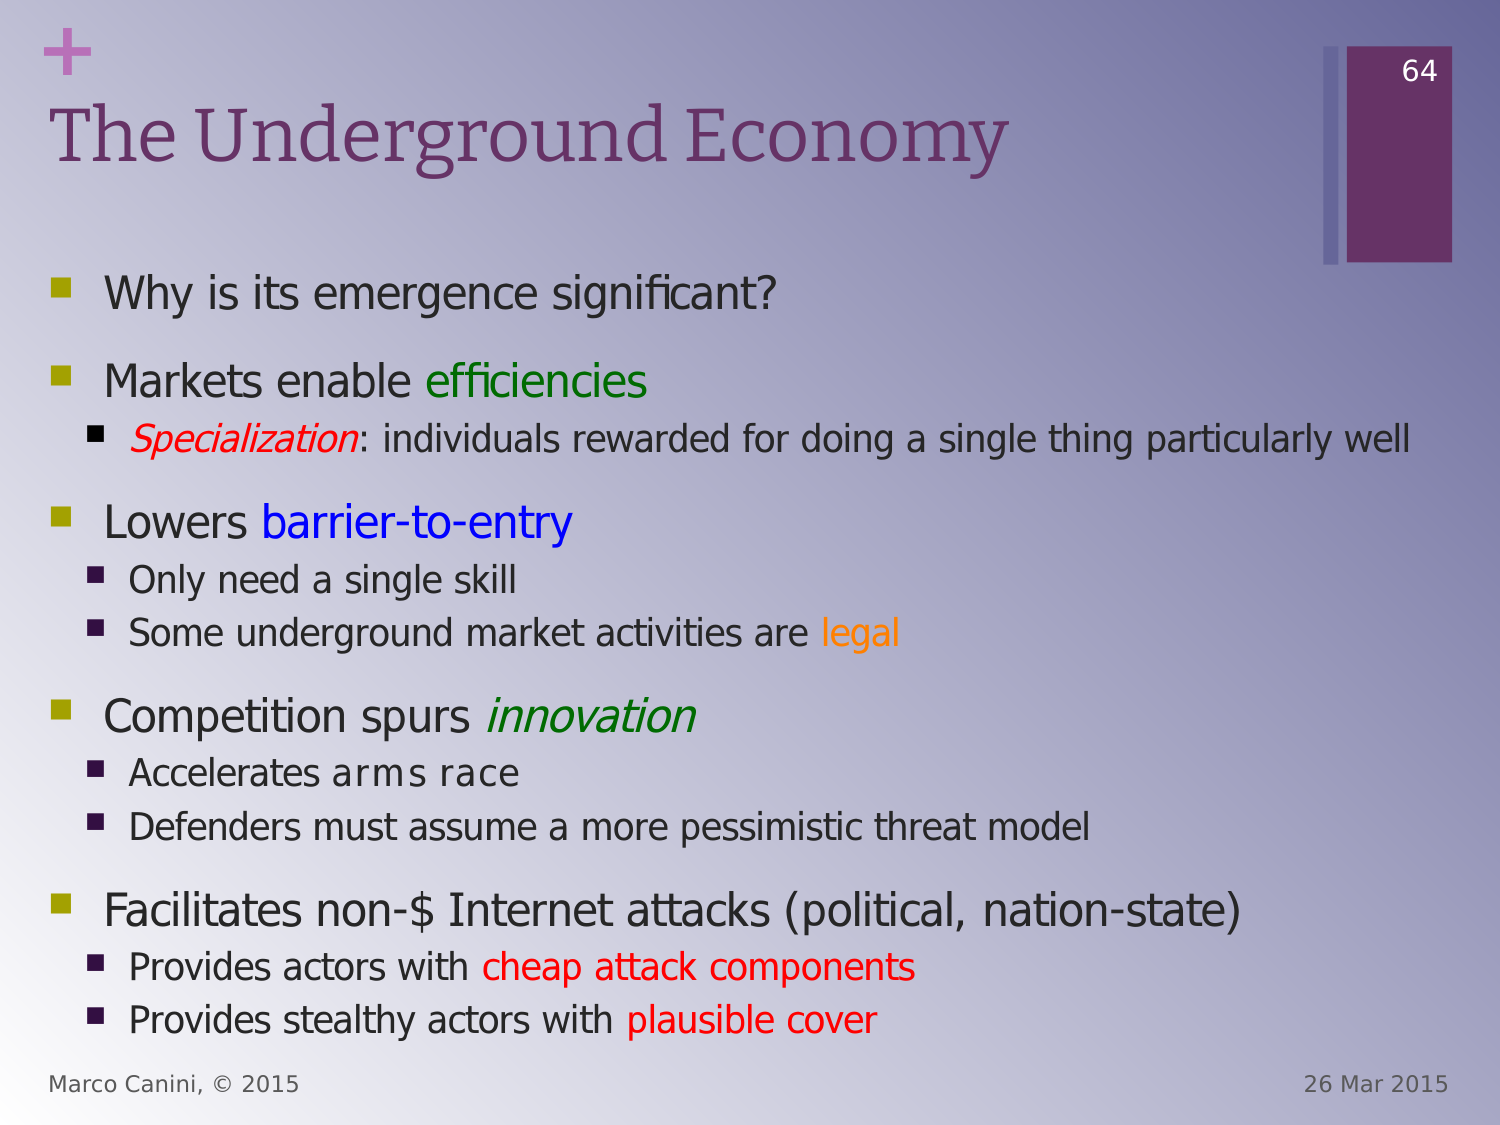

64
# The Underground Economy
Why is its emergence significant?
Markets enable efficiencies
Specialization: individuals rewarded for doing a single thing particularly well
Lowers barrier-to-entry
Only need a single skill
Some underground market activities are legal
Competition spurs innovation
Accelerates arms race
Defenders must assume a more pessimistic threat model
Facilitates non-$ Internet attacks (political, nation-state)
Provides actors with cheap attack components
Provides stealthy actors with plausible cover
Marco Canini, © 2015
26 Mar 2015